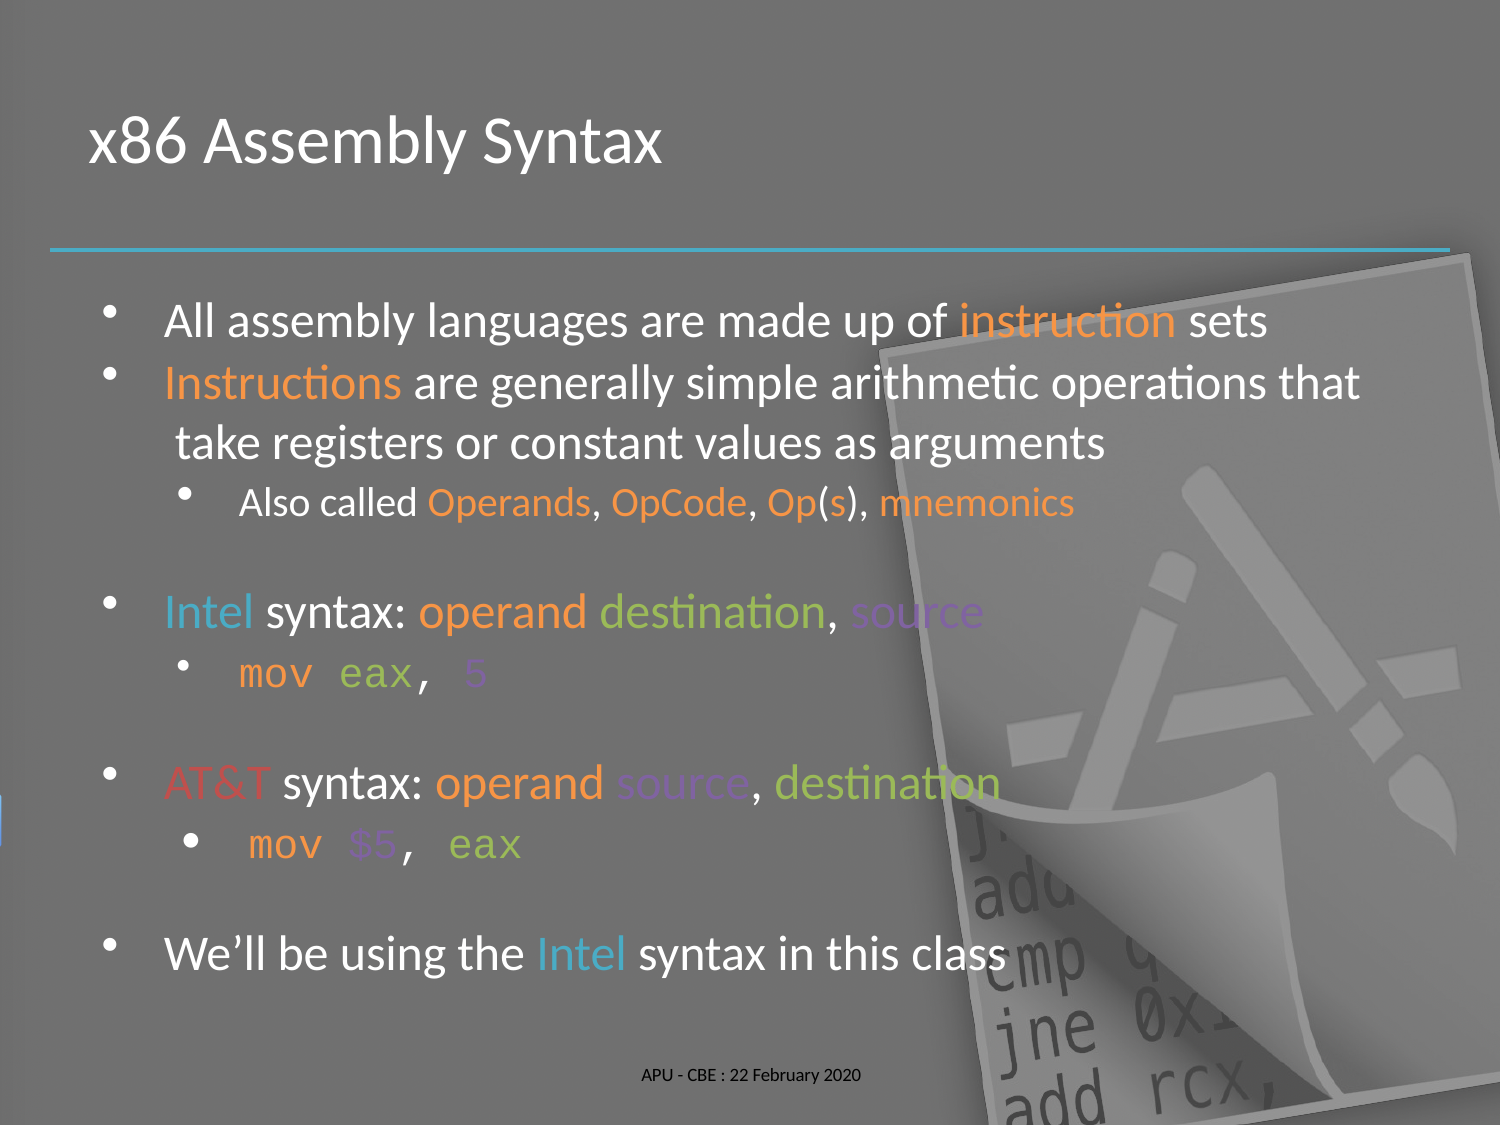

# x86 Assembly Syntax

All assembly languages are made up of instruction sets
Instructions are generally simple arithmetic operations that  take registers or constant values as arguments
Also called Operands, OpCode, Op(s), mnemonics

Intel syntax: operand destination, source
mov eax, 5

AT&T syntax: operand source, destination
mov $5, eax

We’ll be using the Intel syntax in this class
APU - CBE : 22 February 2020